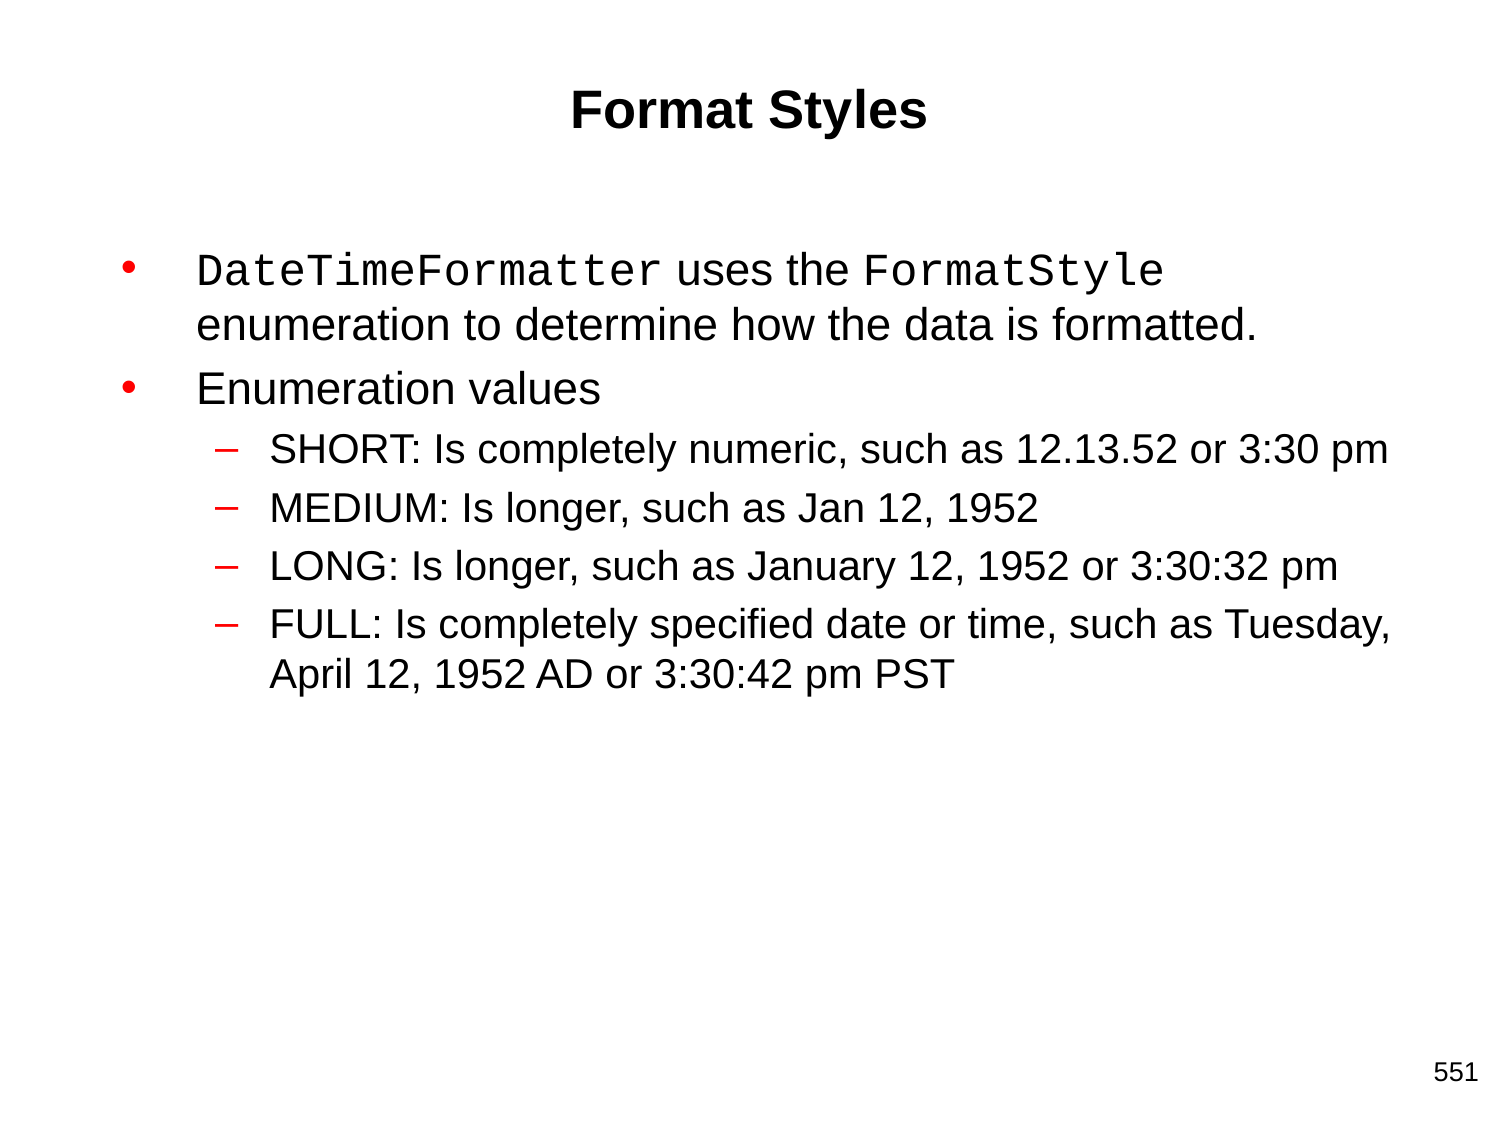

# Format Styles
DateTimeFormatter uses the FormatStyle enumeration to determine how the data is formatted.
Enumeration values
SHORT: Is completely numeric, such as 12.13.52 or 3:30 pm
MEDIUM: Is longer, such as Jan 12, 1952
LONG: Is longer, such as January 12, 1952 or 3:30:32 pm
FULL: Is completely specified date or time, such as Tuesday, April 12, 1952 AD or 3:30:42 pm PST
551